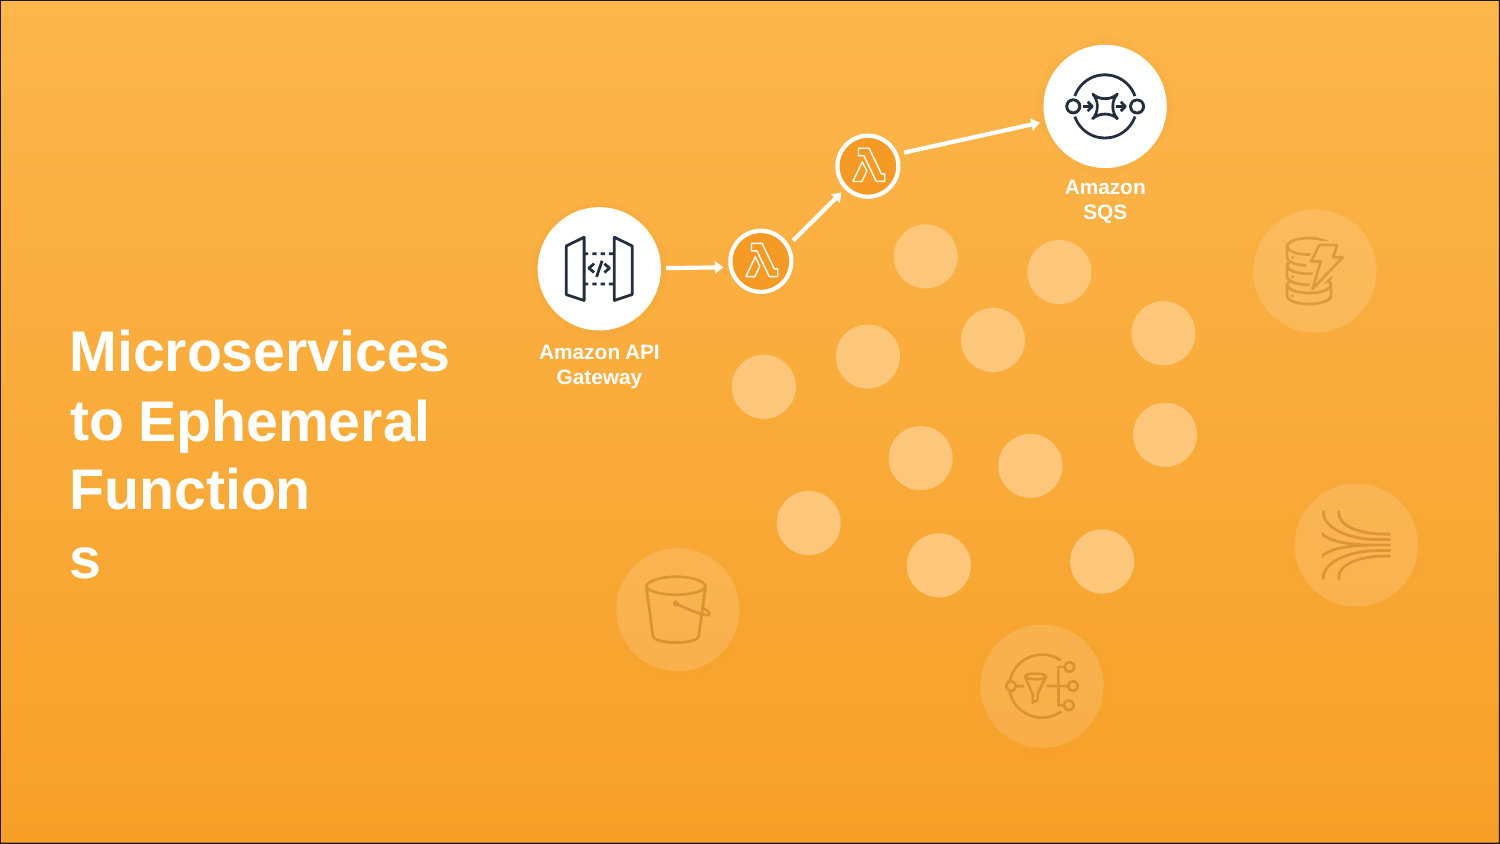

Amazon
SQS

Microservices

Amazon API Gateway

to
Ephemeral

Functions